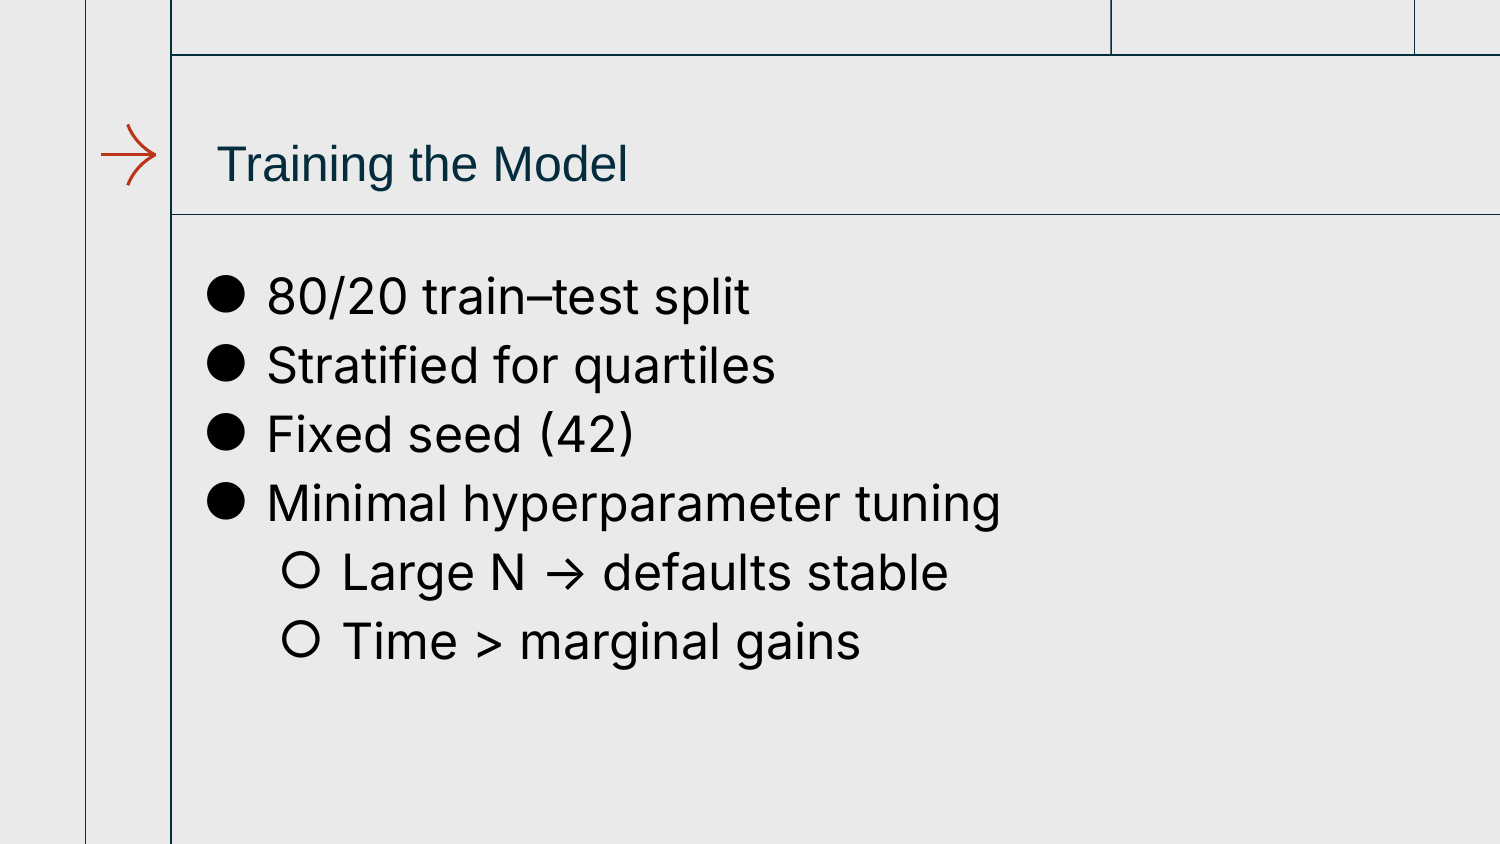

# Training the Model

80/20 train–test split
Stratified for quartiles
Fixed seed (42)
Minimal hyperparameter tuning
Large N → defaults stable
Time > marginal gains